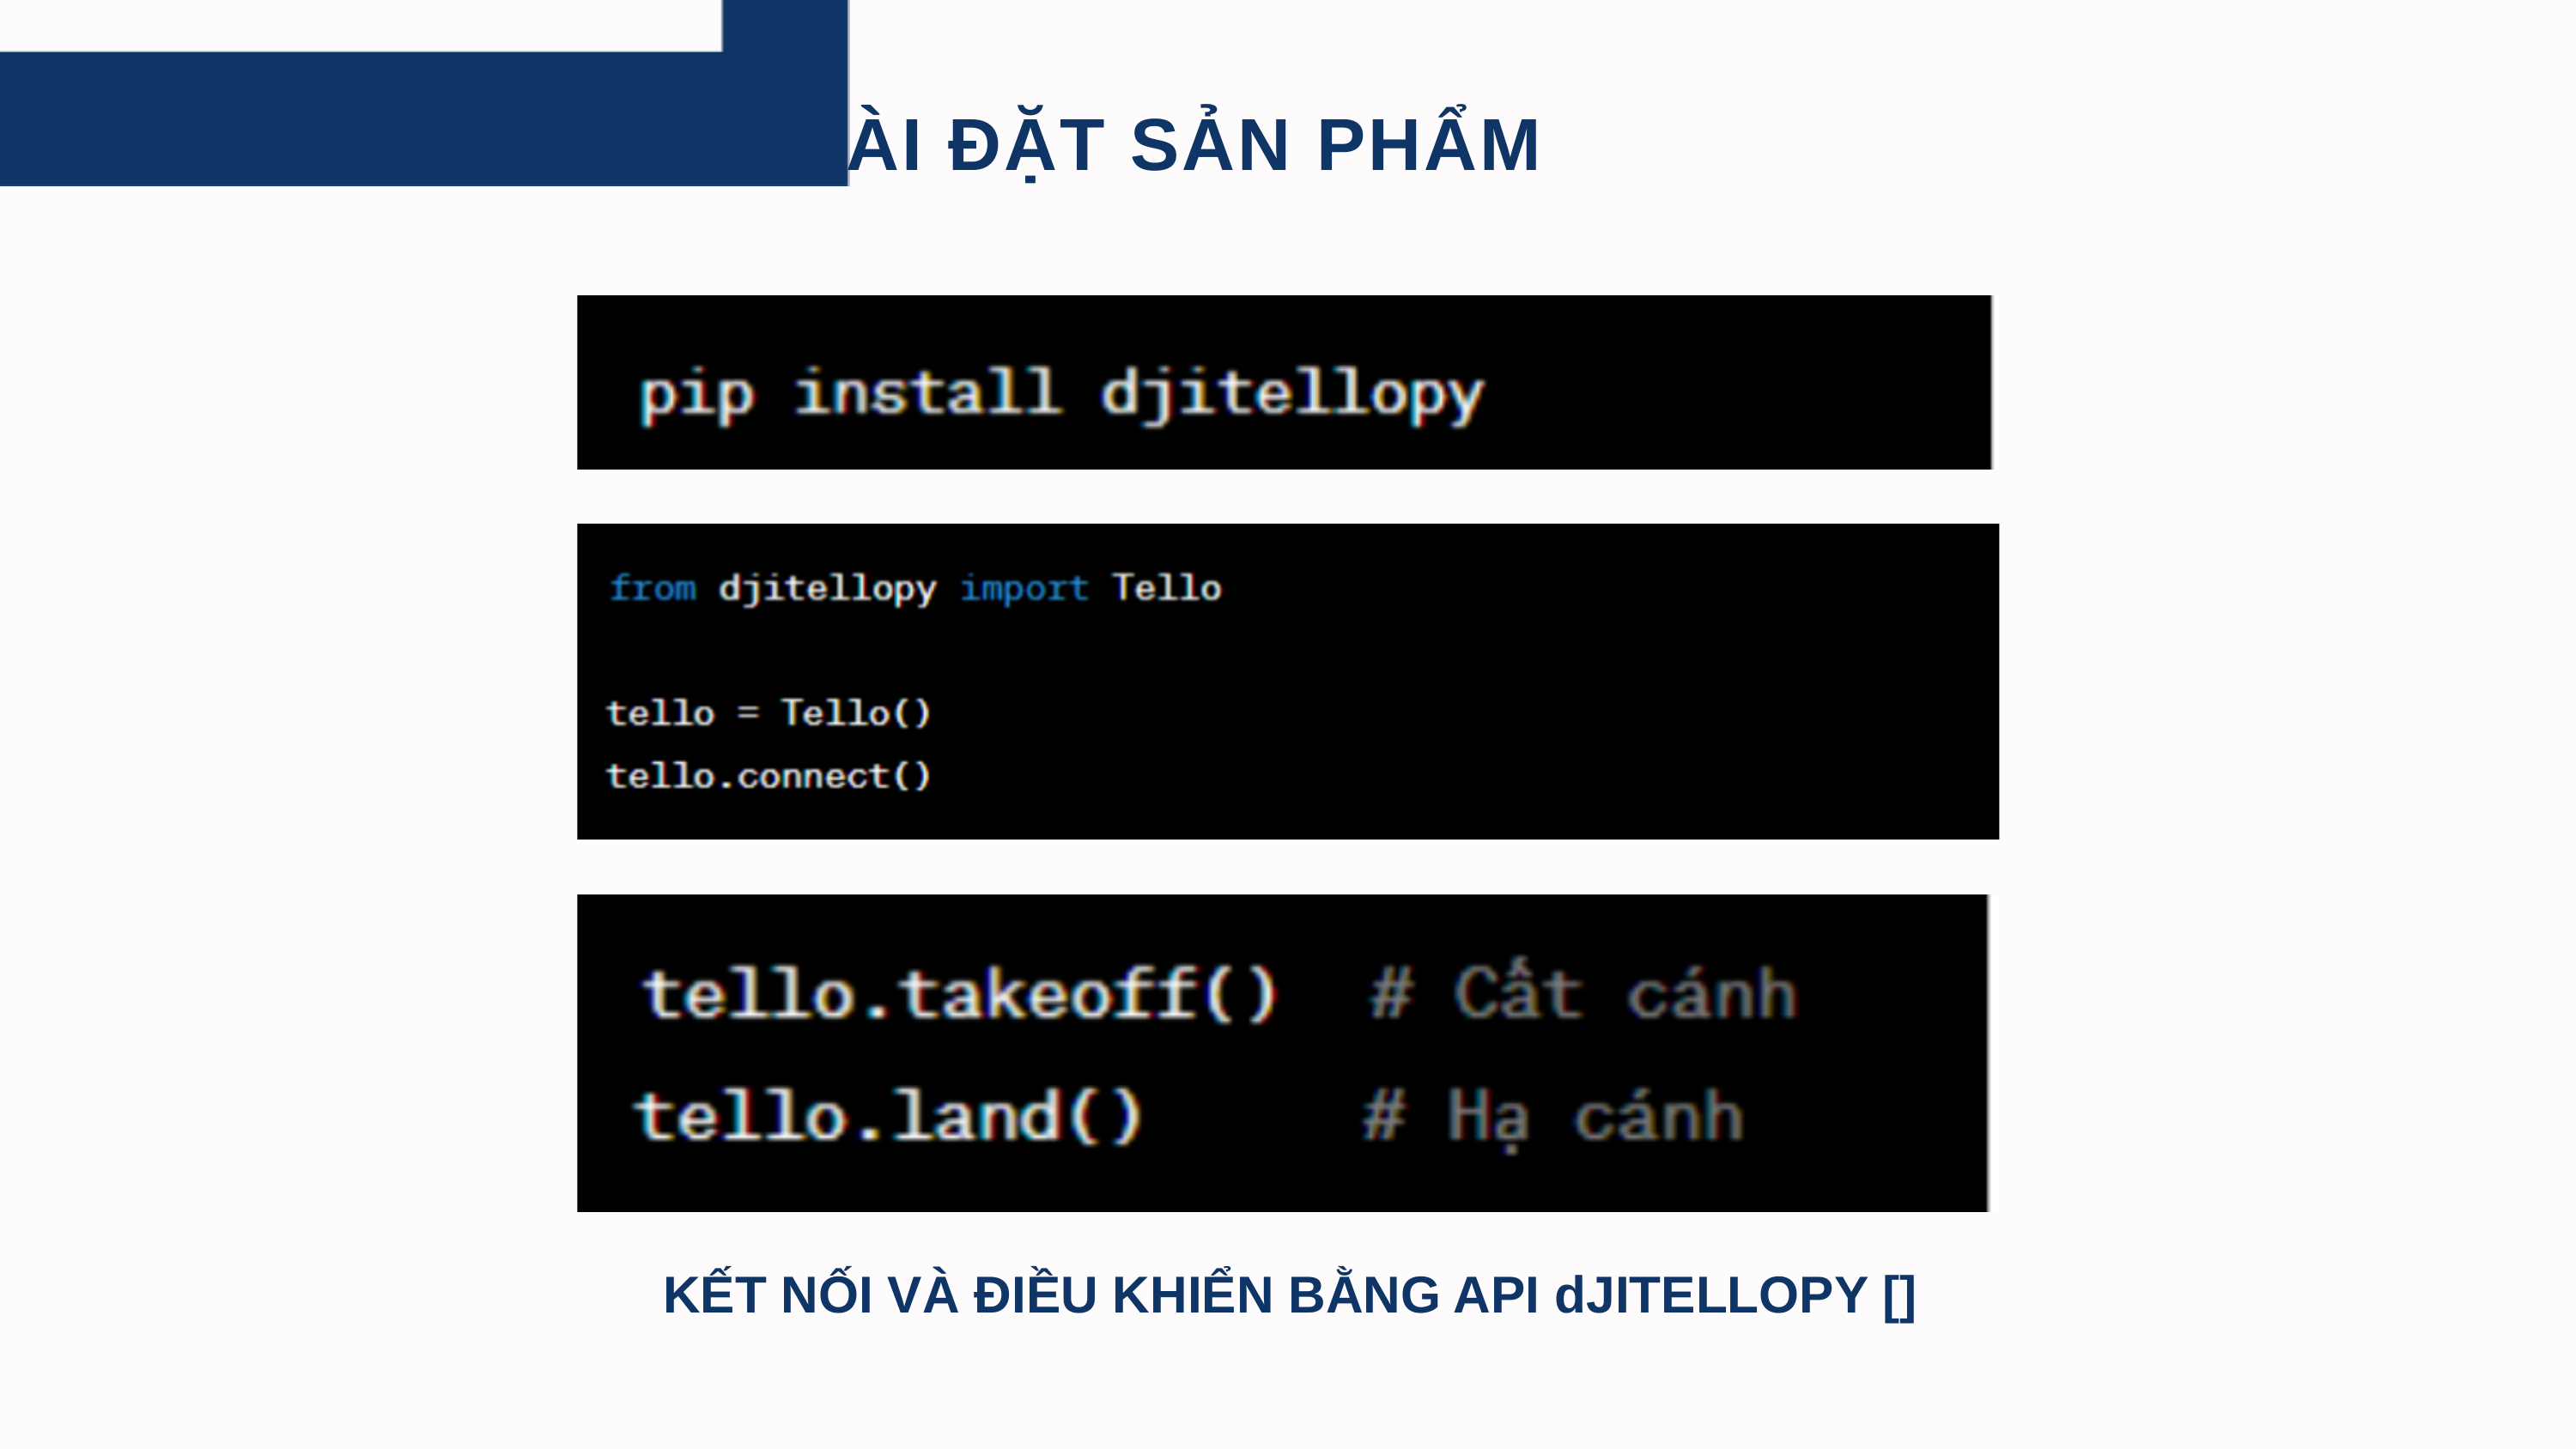

3. CÁCH LẮP RÁP, CÀI ĐẶT SẢN PHẨM

KẾT NỐI VÀ ĐIỀU KHIỂN BẰNG API dJITELLOPY []